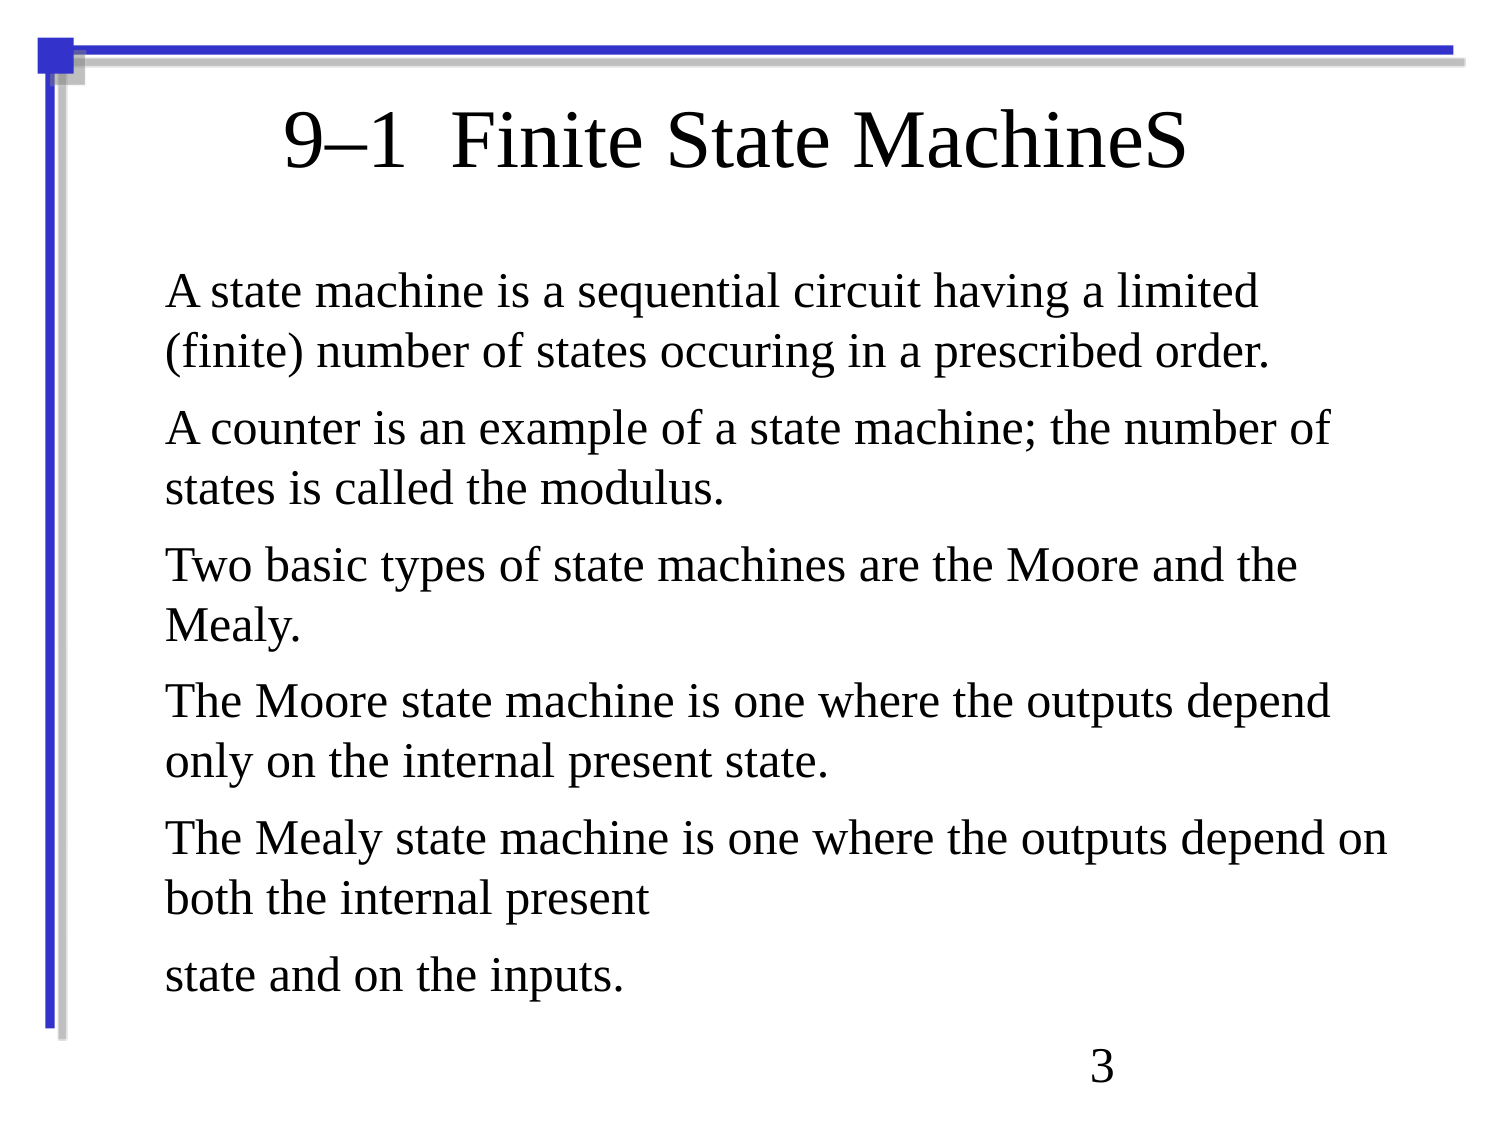

# 9–1  Finite State MachineS
A state machine is a sequential circuit having a limited (finite) number of states occuring in a prescribed order.
A counter is an example of a state machine; the number of states is called the modulus.
Two basic types of state machines are the Moore and the Mealy.
The Moore state machine is one where the outputs depend only on the internal present state.
The Mealy state machine is one where the outputs depend on both the internal present
state and on the inputs.
3